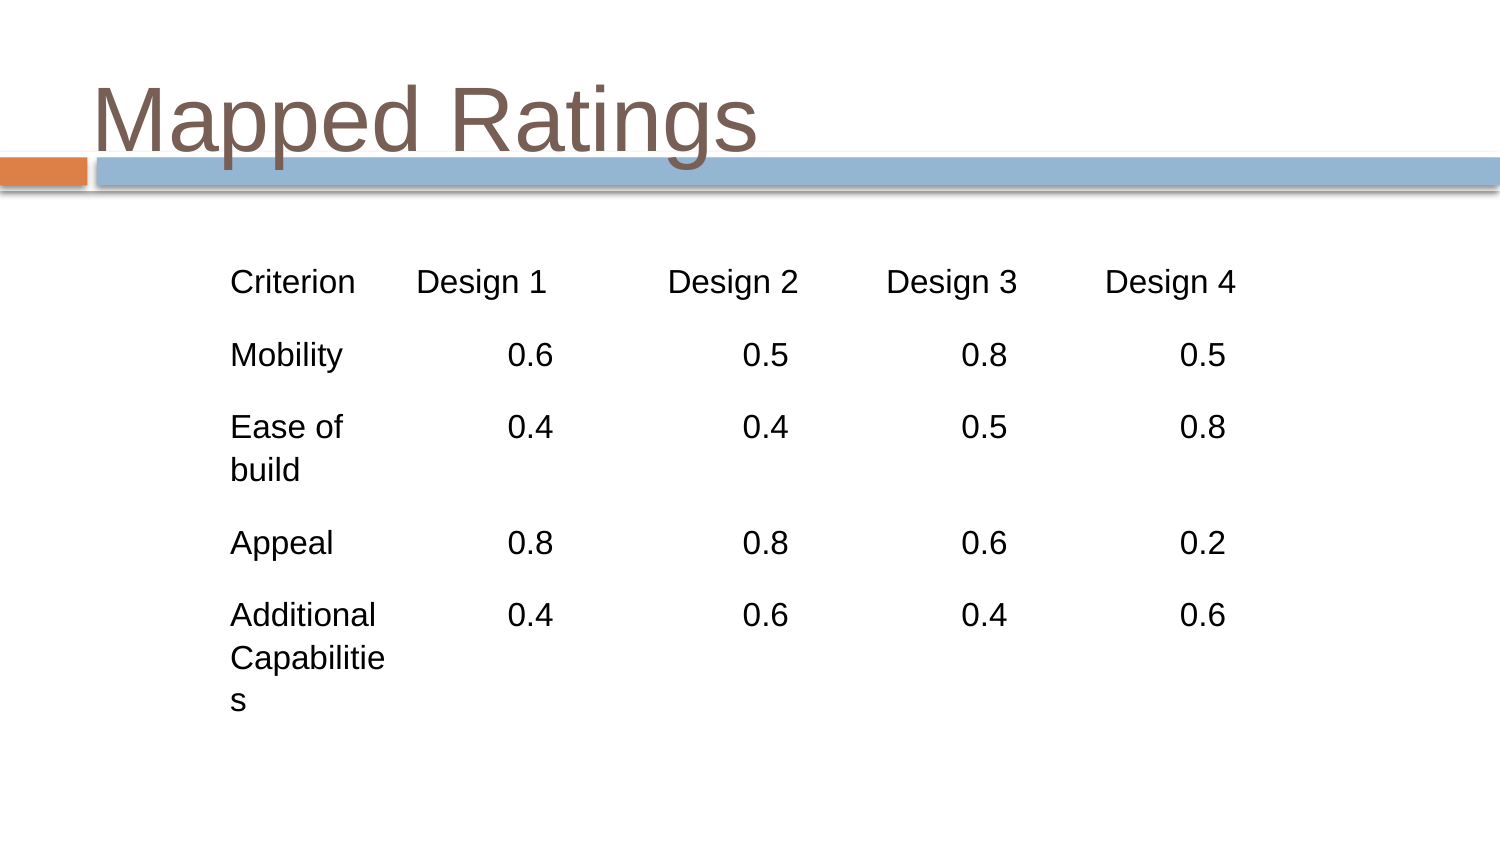

# Mapped Ratings
| Criterion | Design 1 | Design 2 | Design 3 | Design 4 |
| --- | --- | --- | --- | --- |
| Mobility | 0.6 | 0.5 | 0.8 | 0.5 |
| Ease of build | 0.4 | 0.4 | 0.5 | 0.8 |
| Appeal | 0.8 | 0.8 | 0.6 | 0.2 |
| Additional Capabilities | 0.4 | 0.6 | 0.4 | 0.6 |